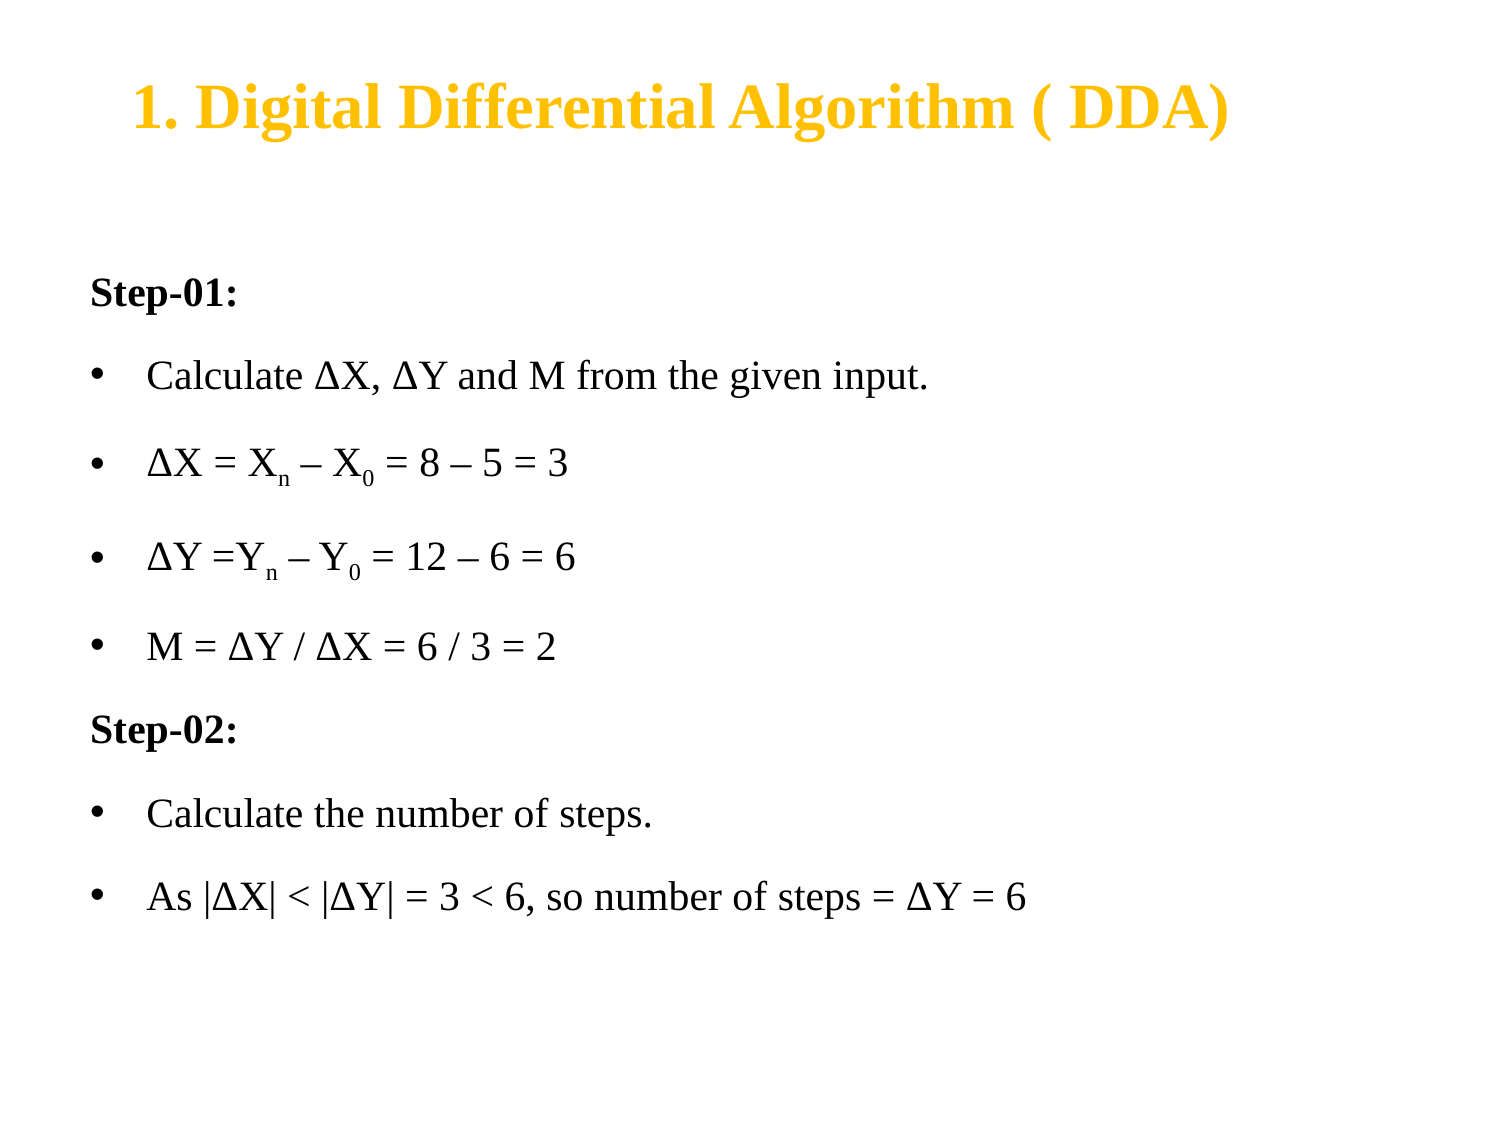

# 1. Digital Differential Algorithm ( DDA)
Step-01:
Calculate ΔX, ΔY and M from the given input.
ΔX = Xn – X0 = 8 – 5 = 3
ΔY =Yn – Y0 = 12 – 6 = 6
M = ΔY / ΔX = 6 / 3 = 2
Step-02:
Calculate the number of steps.
As |ΔX| < |ΔY| = 3 < 6, so number of steps = ΔY = 6